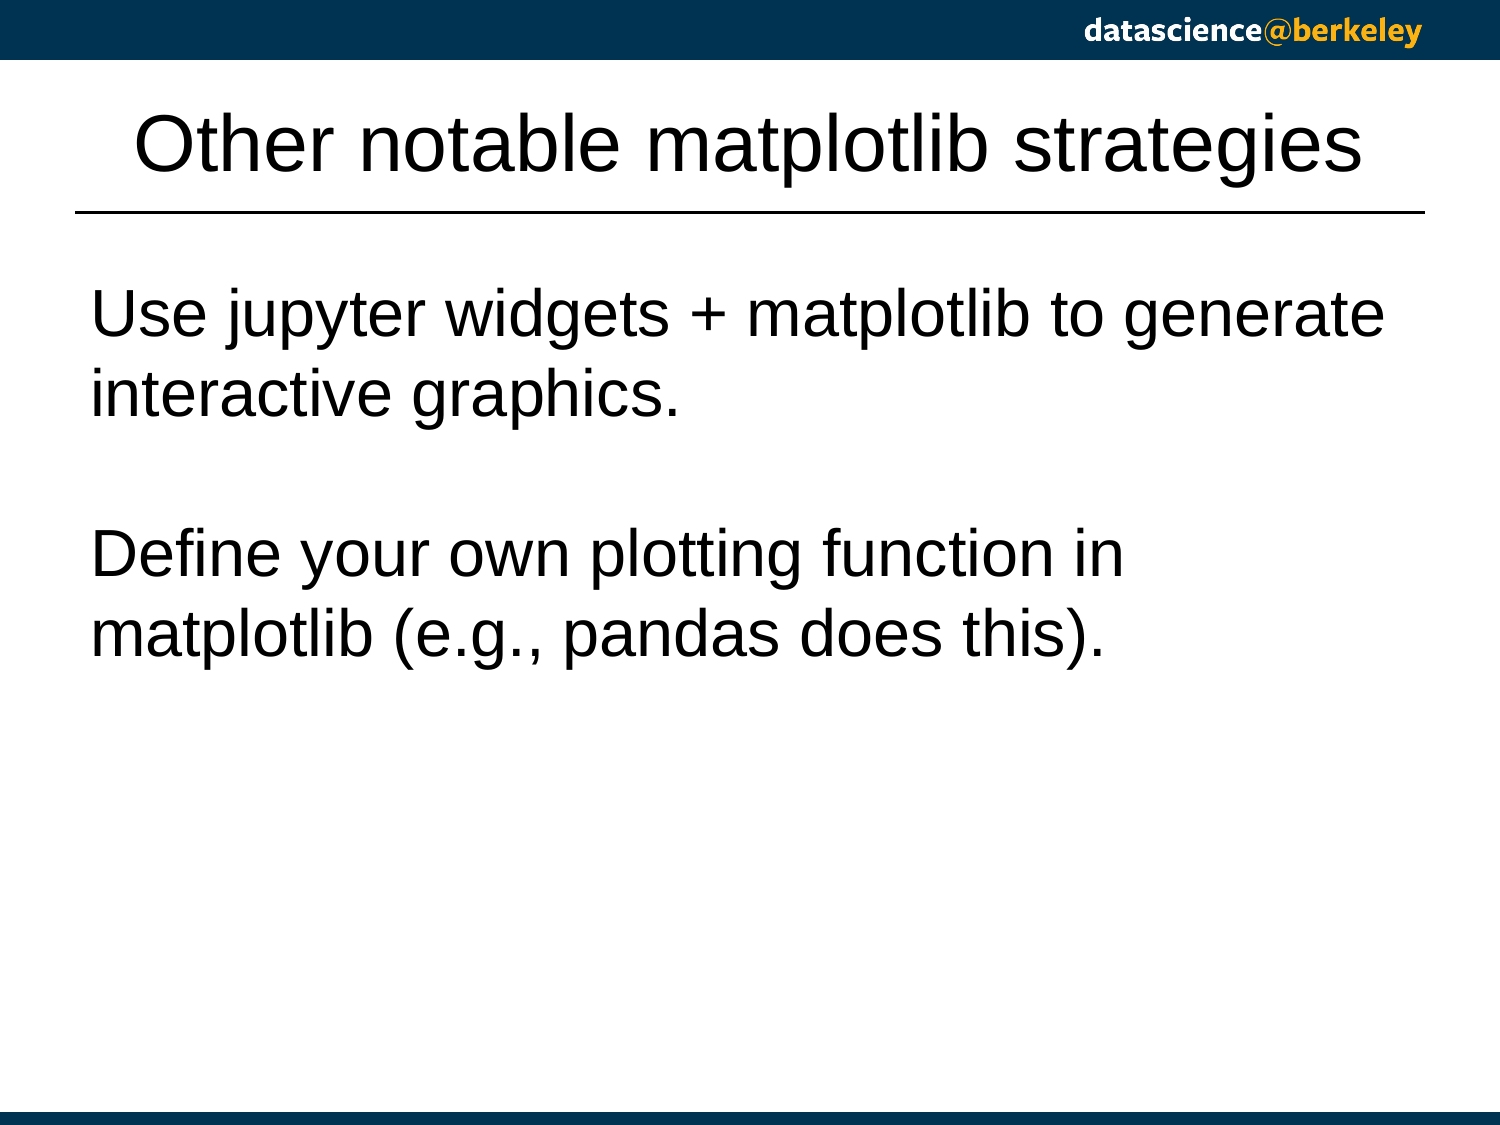

# Other notable matplotlib strategies
Use jupyter widgets + matplotlib to generate interactive graphics.

Define your own plotting function in matplotlib (e.g., pandas does this).